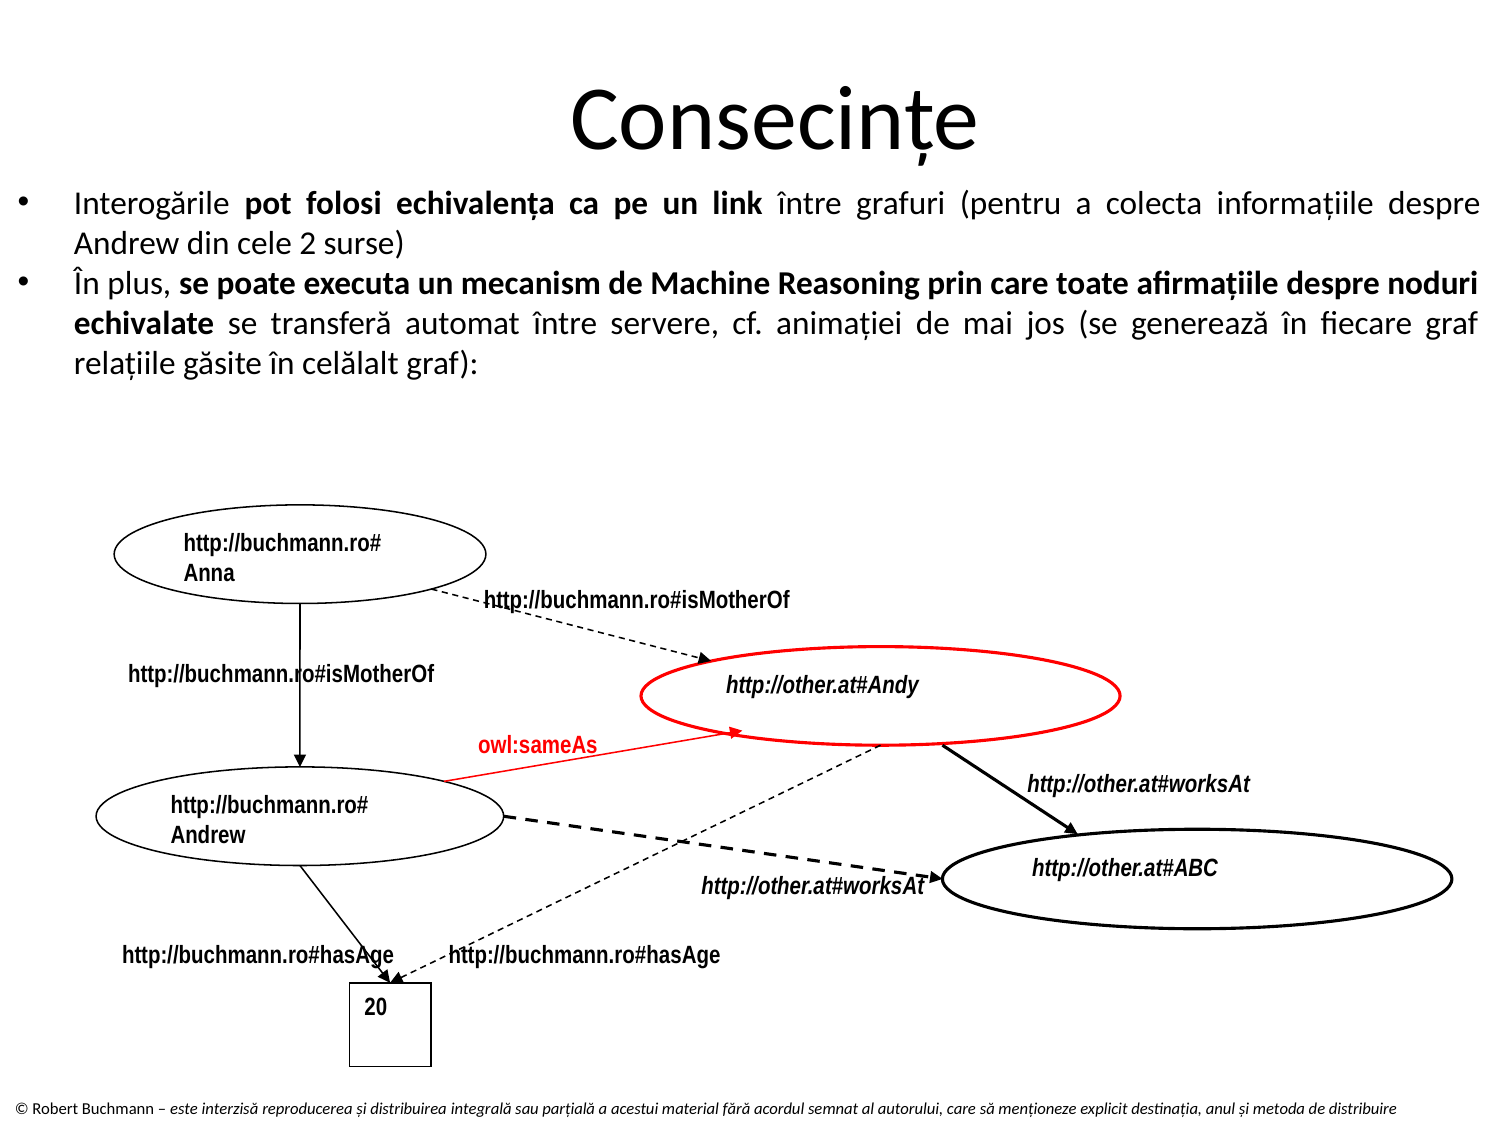

Consecințe

Interogările pot folosi echivalența ca pe un link între grafuri (pentru a colecta informaţiile despre Andrew din cele 2 surse)
În plus, se poate executa un mecanism de Machine Reasoning prin care toate afirmațiile despre noduri echivalate se transferă automat între servere, cf. animației de mai jos (se generează în fiecare graf relațiile găsite în celălalt graf):
http://buchmann.ro#
Anna
http://buchmann.ro#isMotherOf
http://other.at#Andy
owl:sameAs
http://other.at#worksAt
http://buchmann.ro#
Andrew
http://other.at#ABC

http://buchmann.ro#hasAge
20
http://buchmann.ro#isMotherOf
http://other.at#worksAt
http://buchmann.ro#hasAge